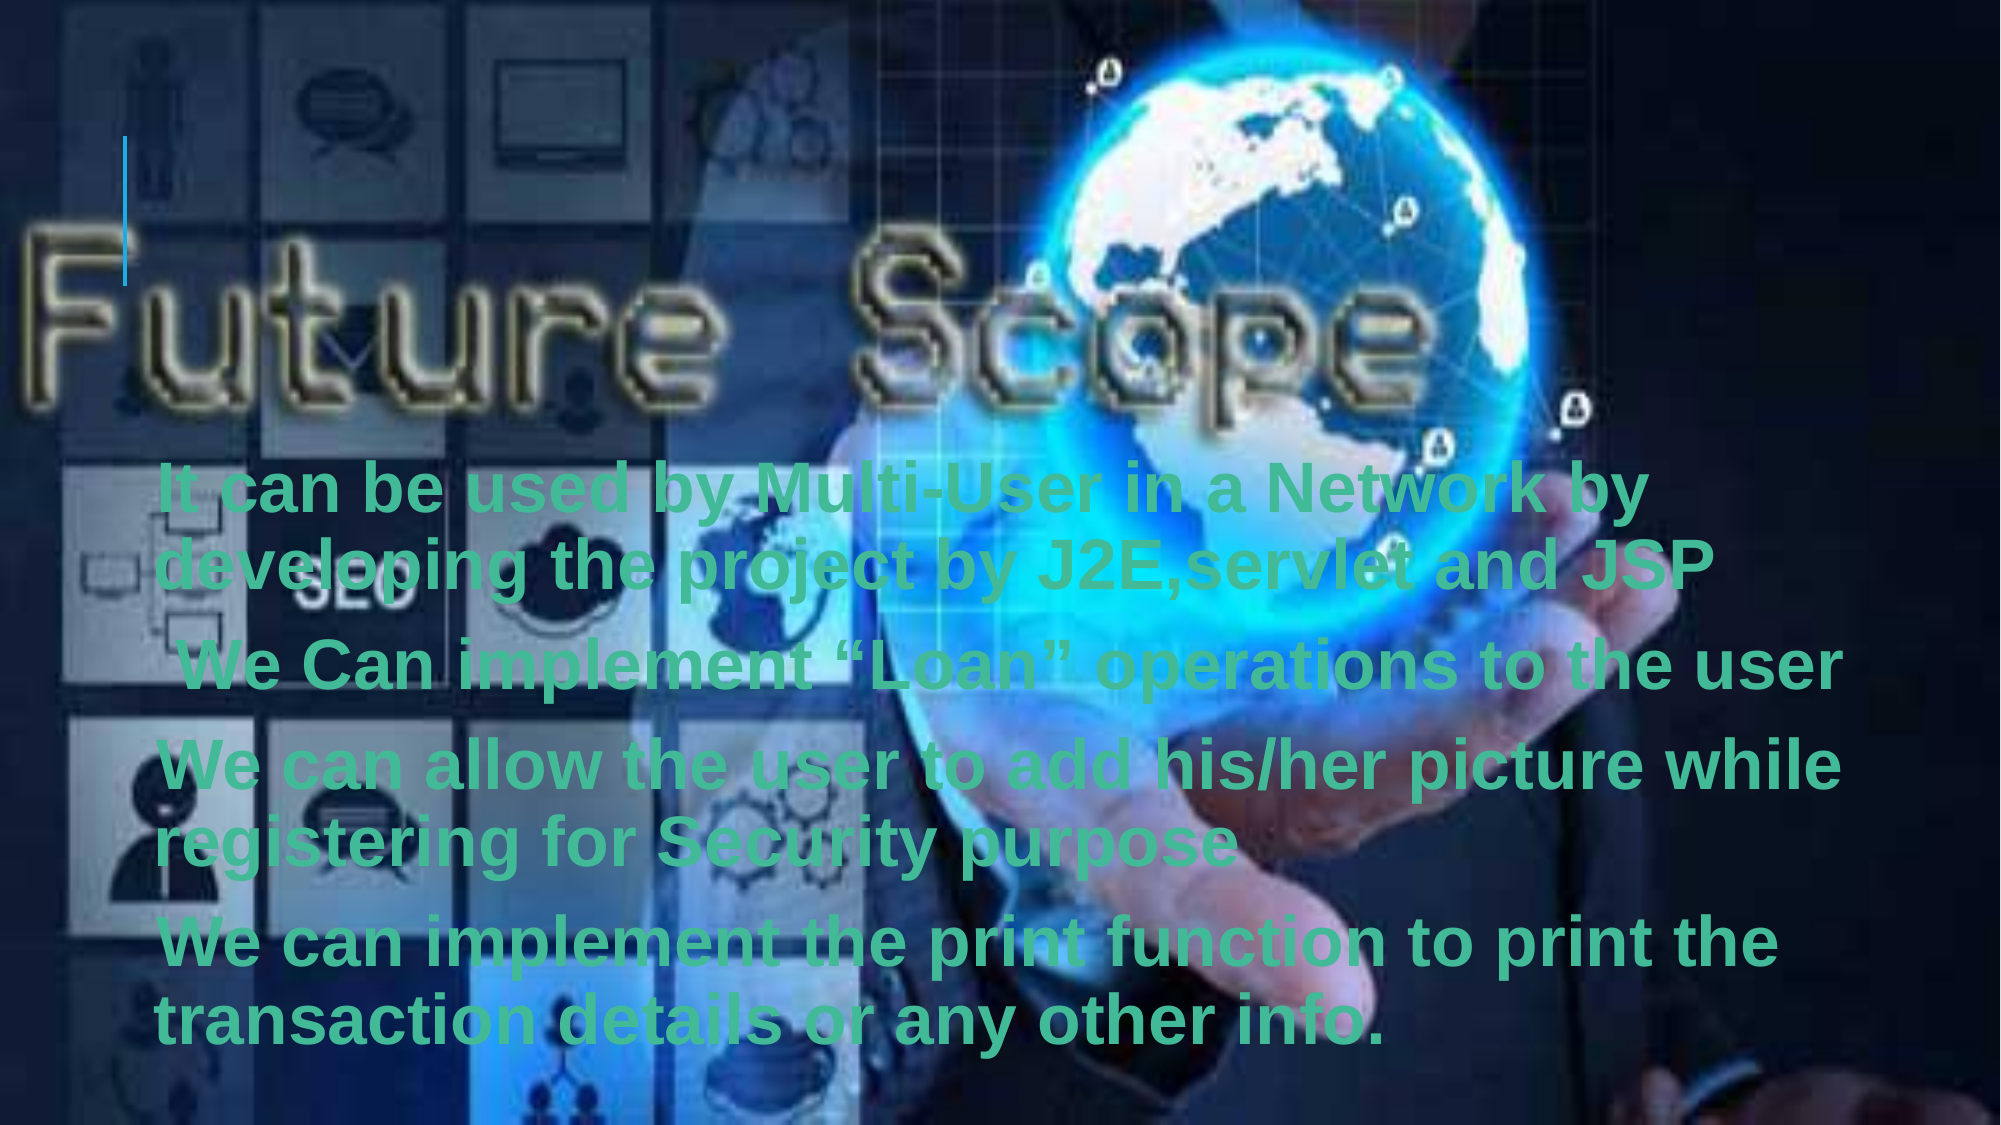

It can be used by Multi-User in a Network by developing the project by J2E,servlet and JSP
 We Can implement “Loan” operations to the user
We can allow the user to add his/her picture while registering for Security purpose
We can implement the print function to print the transaction details or any other info.